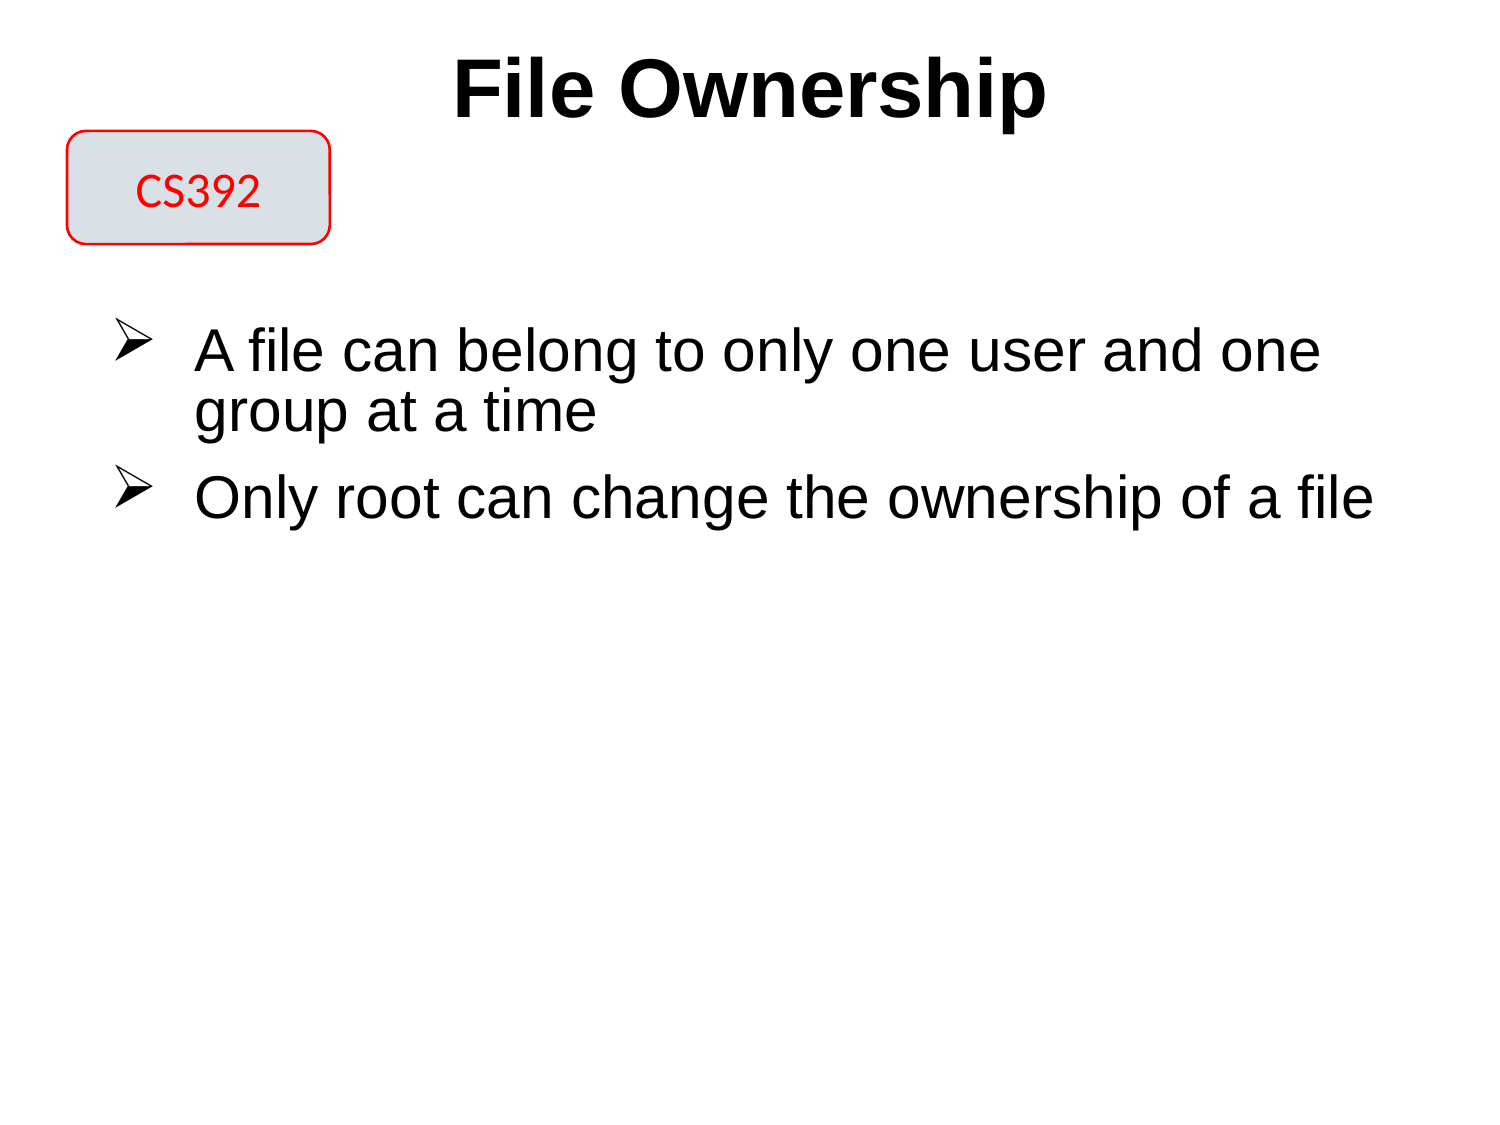

File Ownership
CS392
A file can belong to only one user and one group at a time
Only root can change the ownership of a file